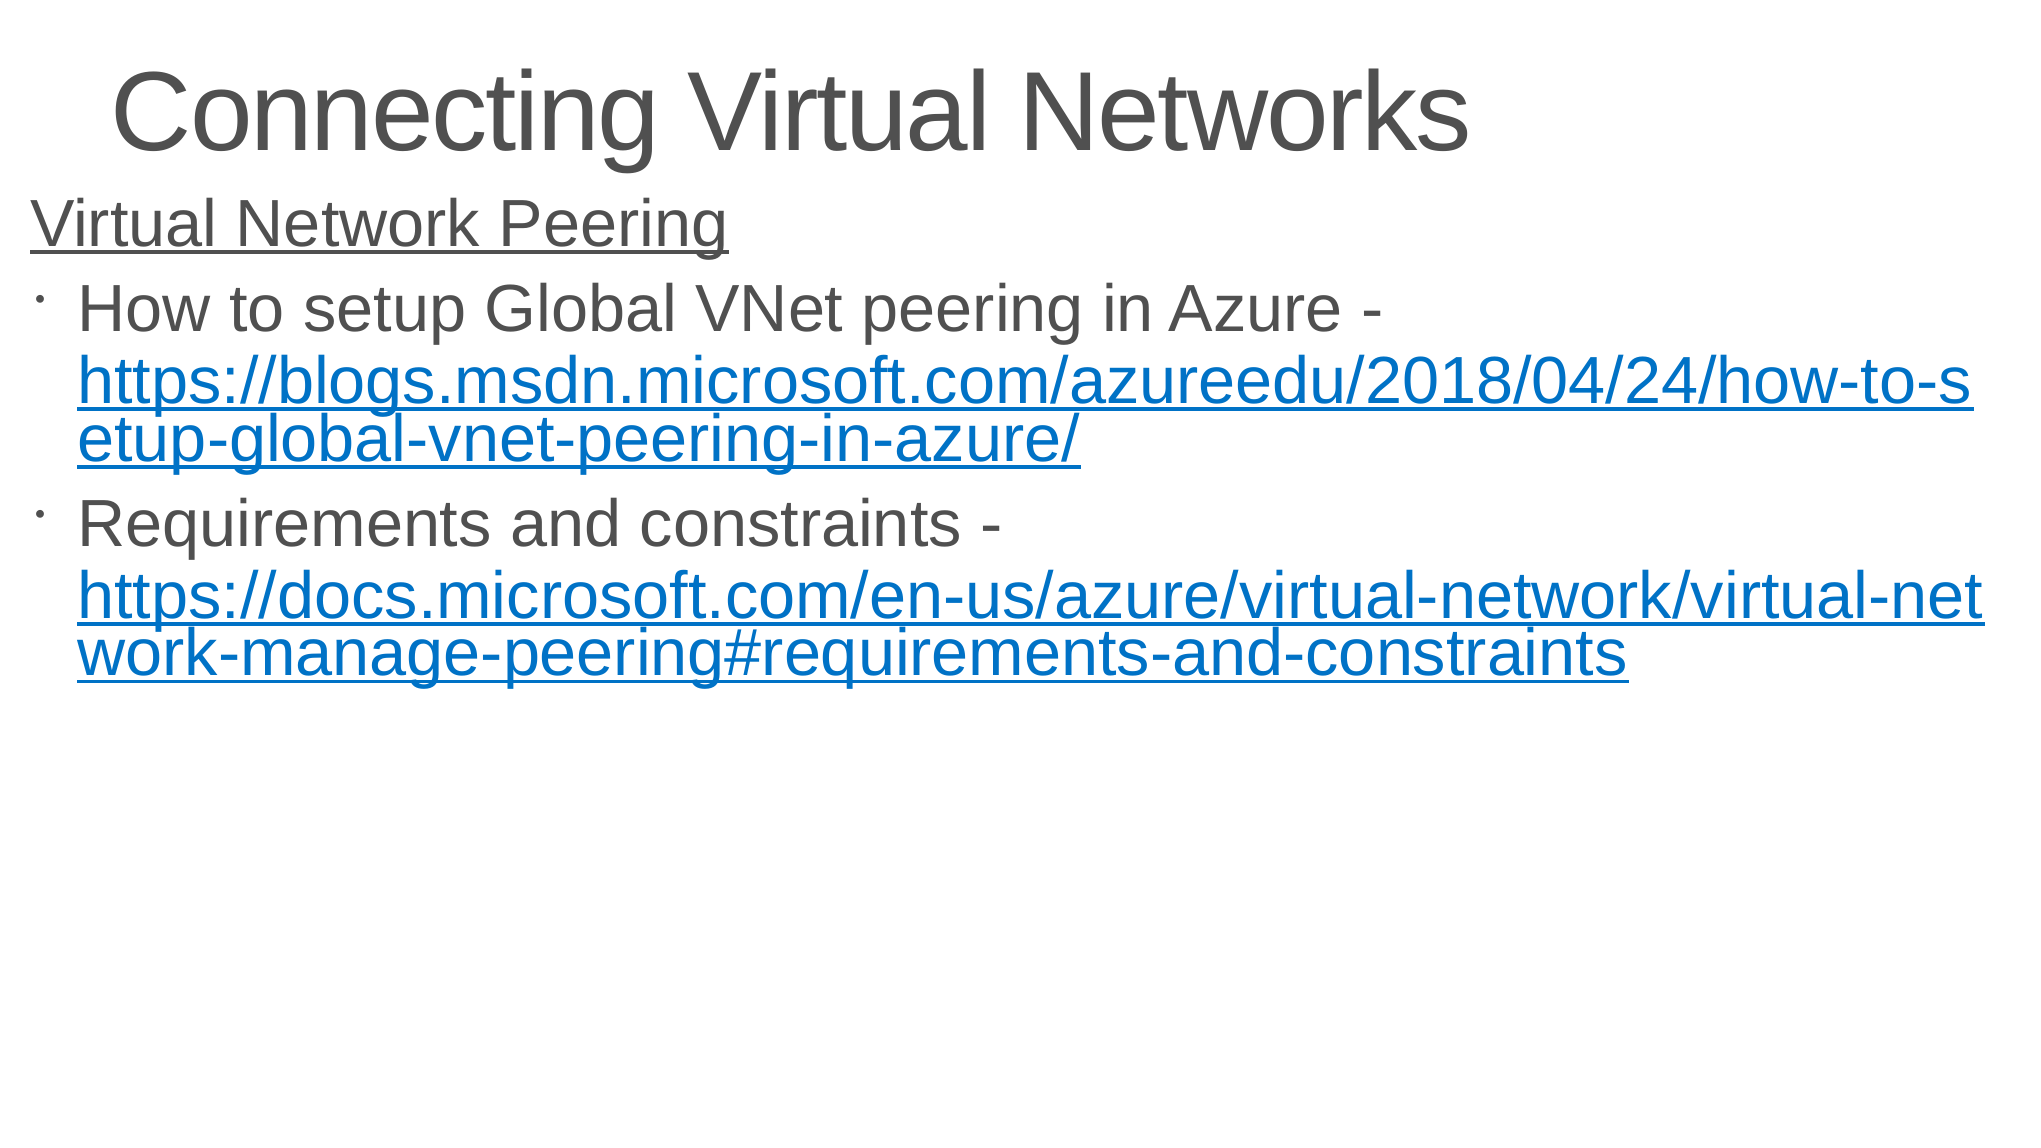

# Connecting Virtual Networks
Virtual Network Peering
How to setup Global VNet peering in Azure - https://blogs.msdn.microsoft.com/azureedu/2018/04/24/how-to-setup-global-vnet-peering-in-azure/
Requirements and constraints - https://docs.microsoft.com/en-us/azure/virtual-network/virtual-network-manage-peering#requirements-and-constraints